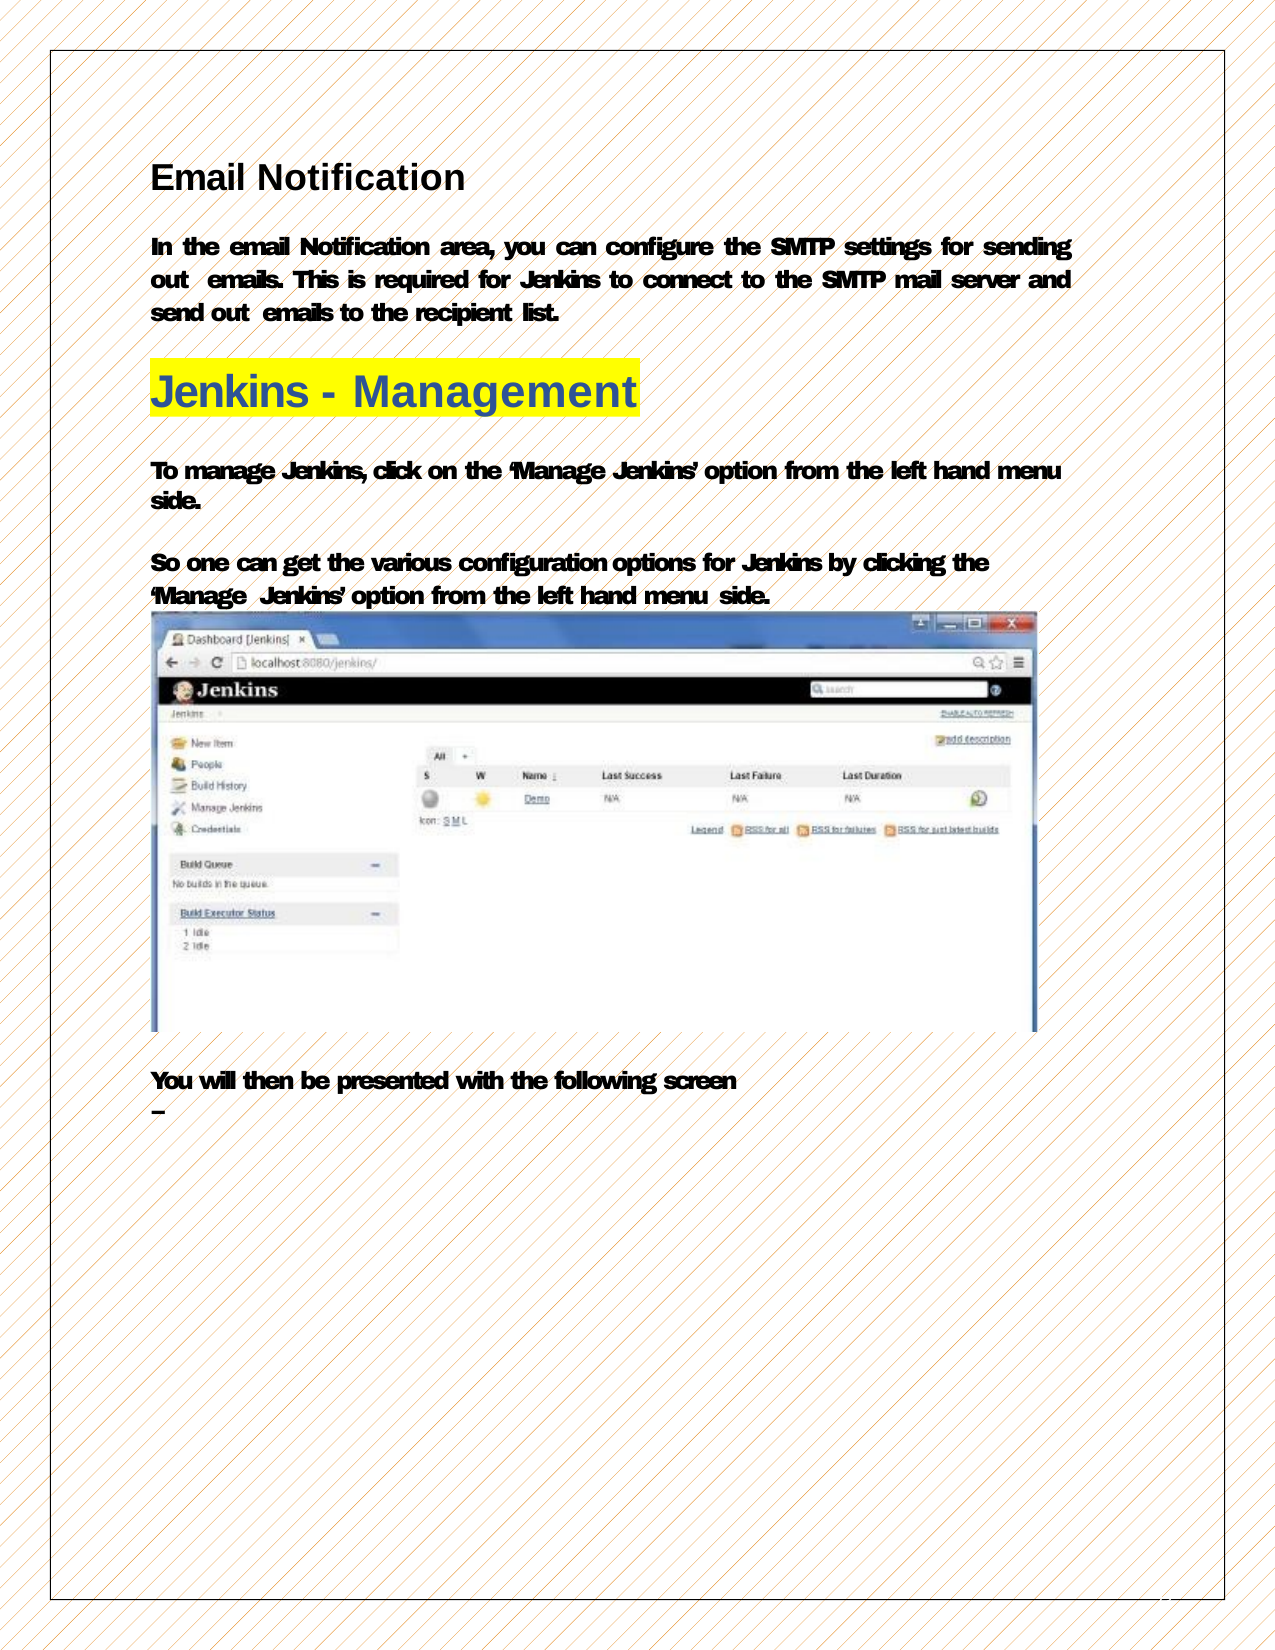

Email Notification
In the email Notification area, you can configure the SMTP settings for sending out  emails. This is required for Jenkins to connect to the SMTP mail server and send out  emails to the recipient list.
Jenkins - Management
To manage Jenkins, click on the ‘Manage Jenkins’ option from the left hand menu side.
So one can get the various configuration options for Jenkins by clicking the ‘Manage  Jenkins’ option from the left hand menu side.

You will then be presented with the following screen −
23